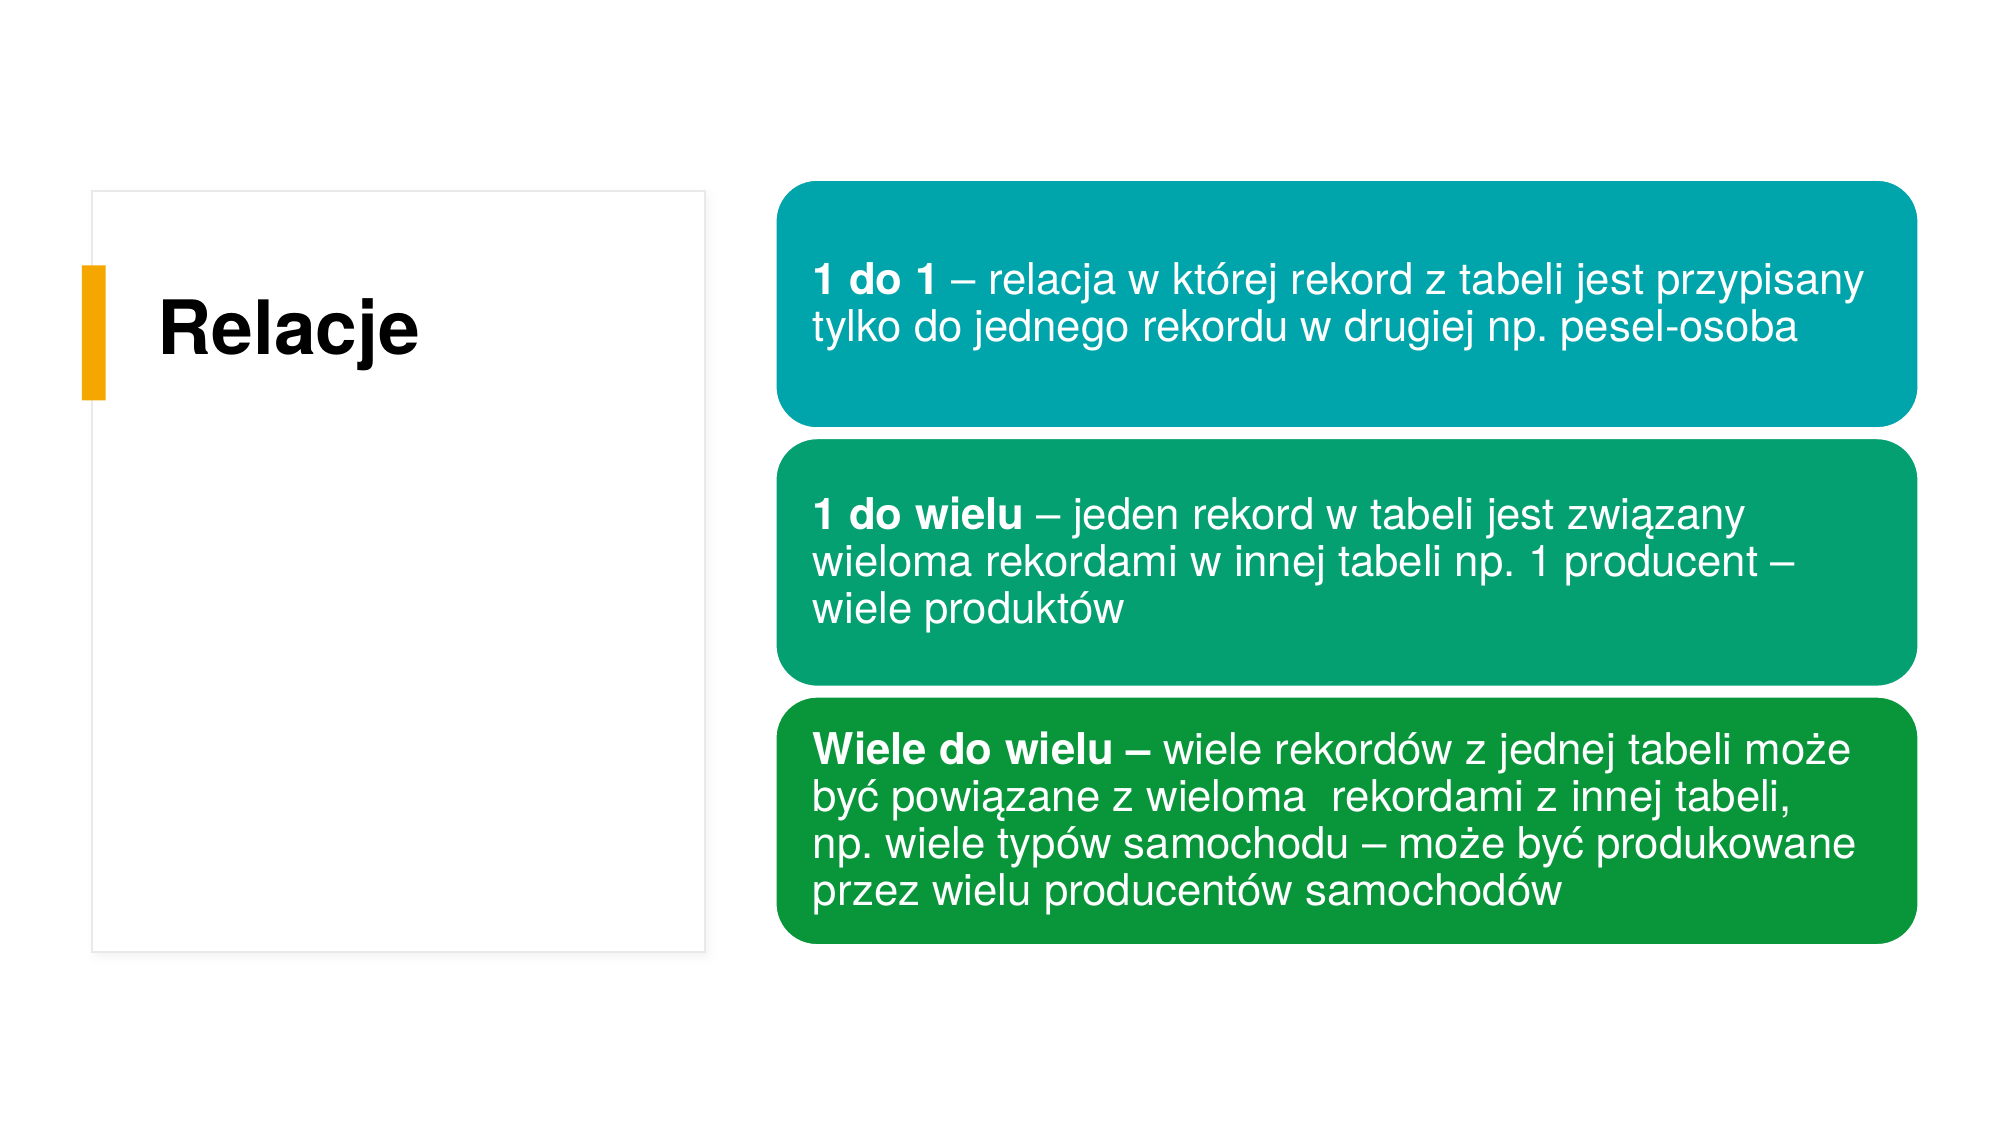

1 do 1 – relacja w której rekord z tabeli jest przypisany tylko do jednego rekordu w drugiej np. pesel-osoba
1 do wielu – jeden rekord w tabeli jest związany wieloma rekordami w innej tabeli np. 1 producent – wiele produktów
Wiele do wielu – wiele rekordów z jednej tabeli może być powiązane z wieloma  rekordami z innej tabeli,
np. wiele typów samochodu – może być produkowane przez wielu producentów samochodów

# Relacje